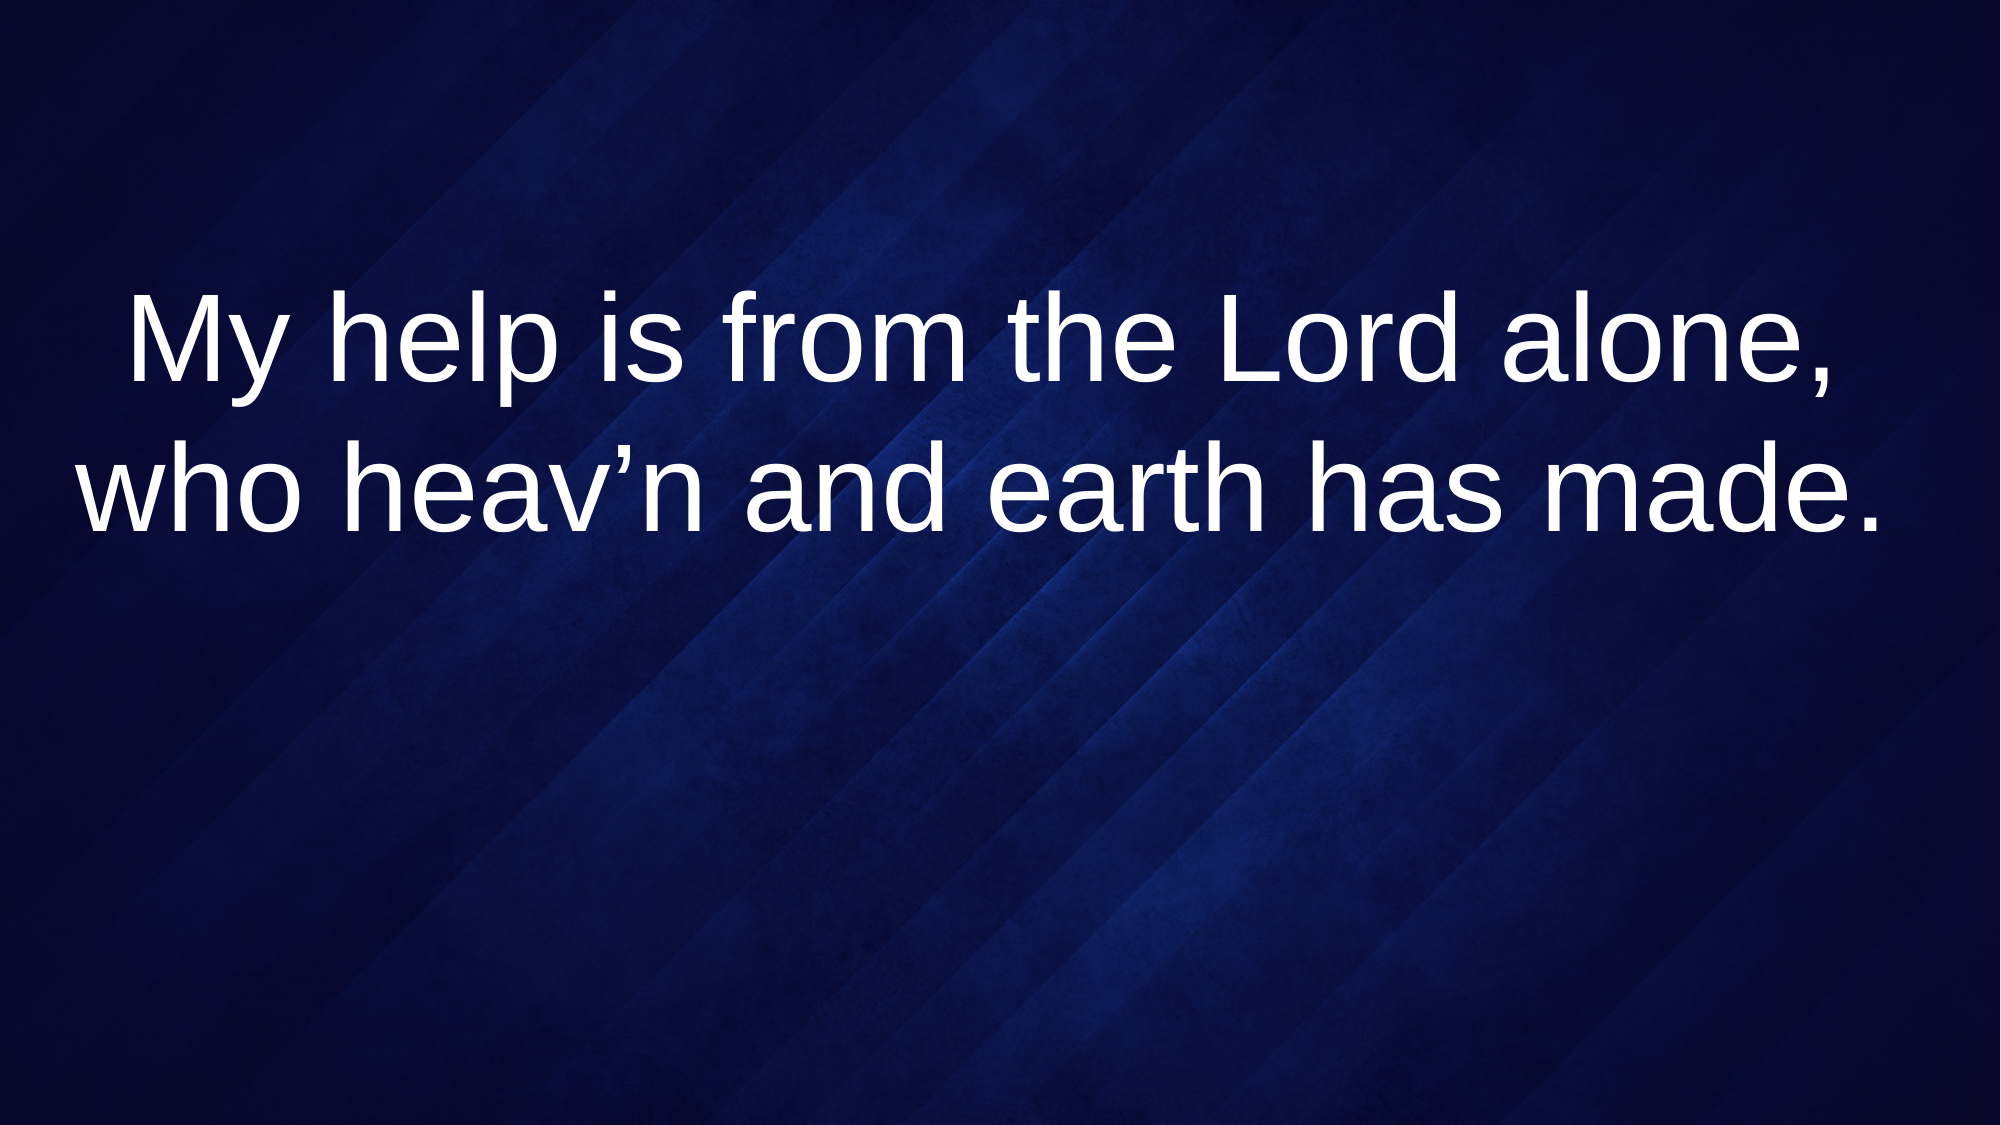

# My help is from the Lord alone, who heav’n and earth has made.